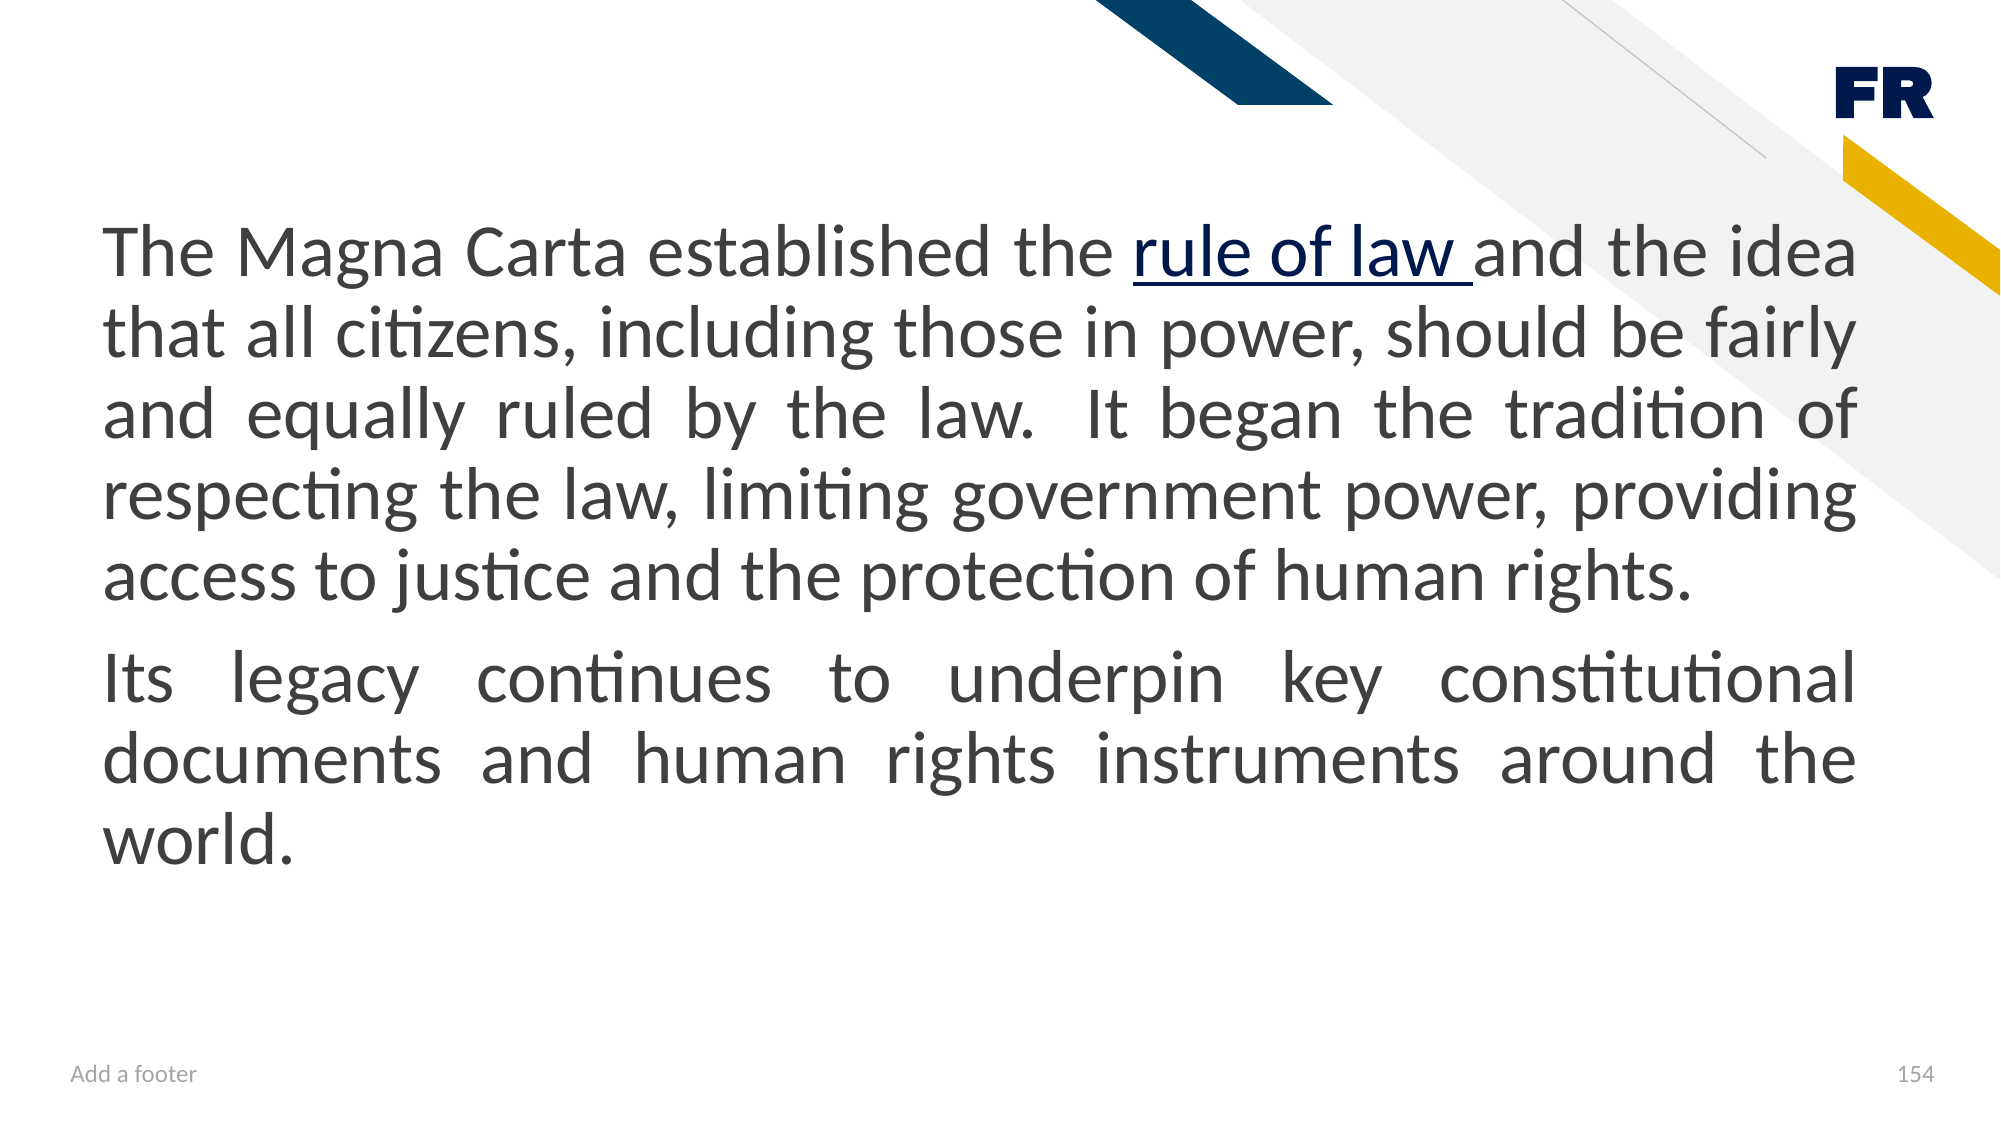

The Magna Carta established the rule of law and the idea that all citizens, including those in power, should be fairly and equally ruled by the law.  It began the tradition of respecting the law, limiting government power, providing access to justice and the protection of human rights.
Its legacy continues to underpin key constitutional documents and human rights instruments around the world.
Add a footer
154